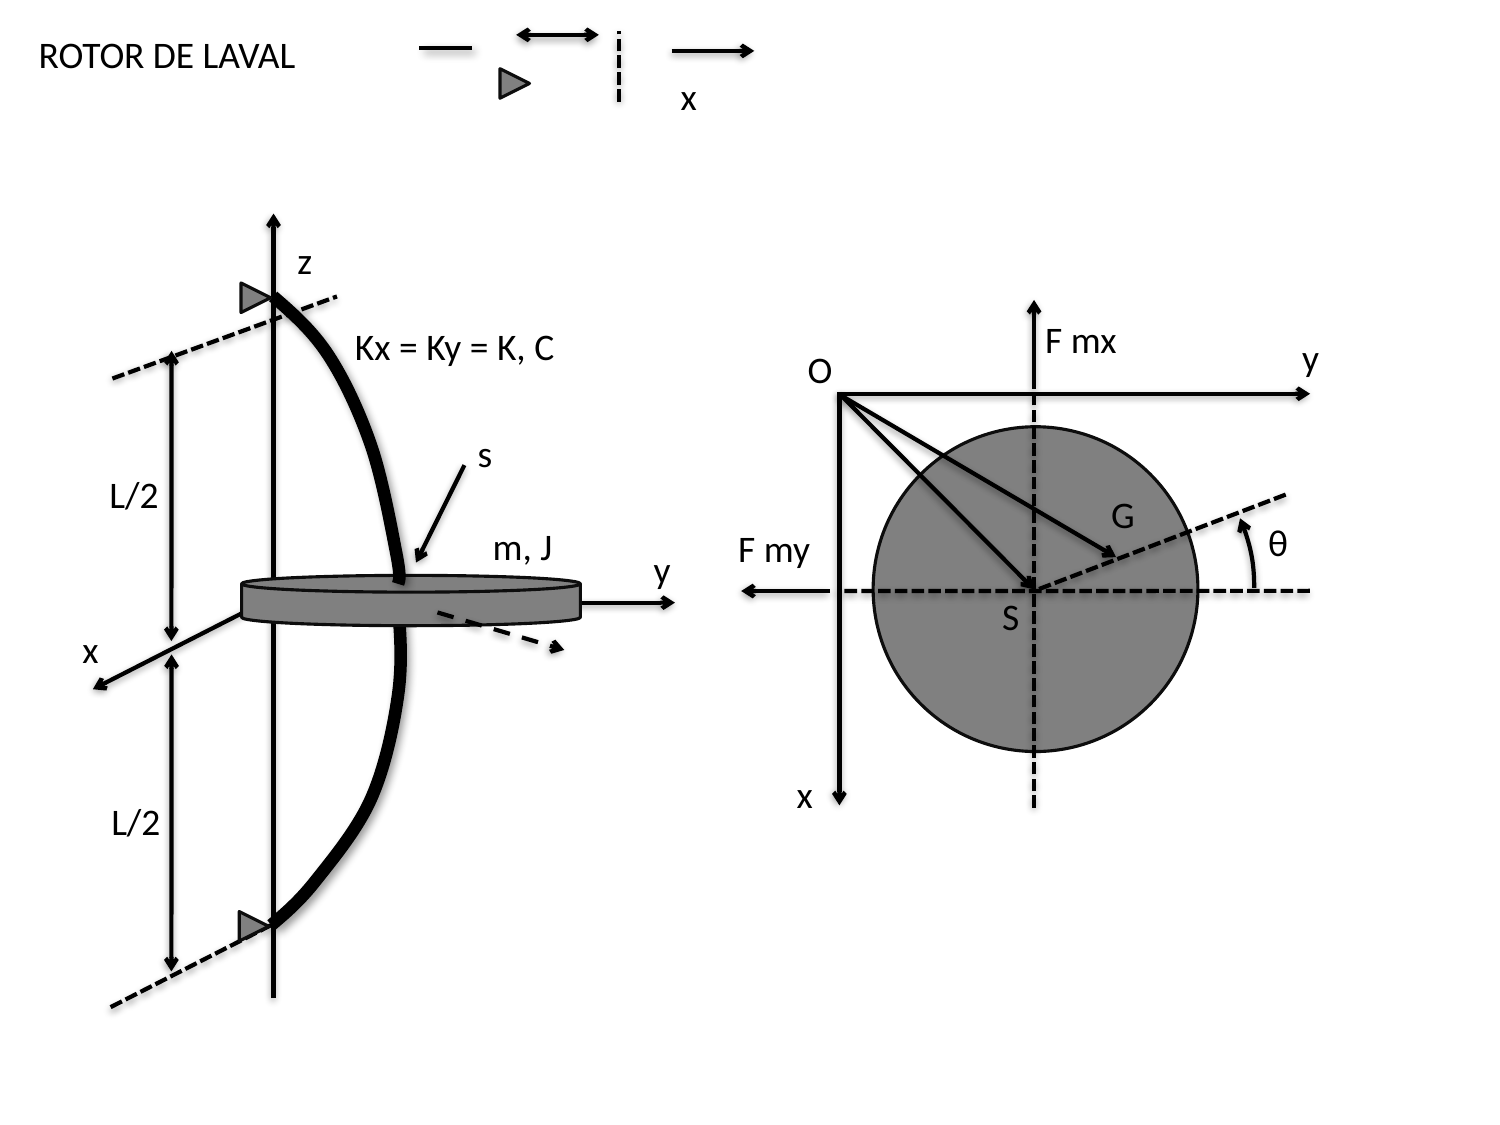

ROTOR DE LAVAL
x

z

Kx = Ky = K, C
s

L/2
m, J
y

x
L/2

F mx
y
O

G
θ
F my
S
x